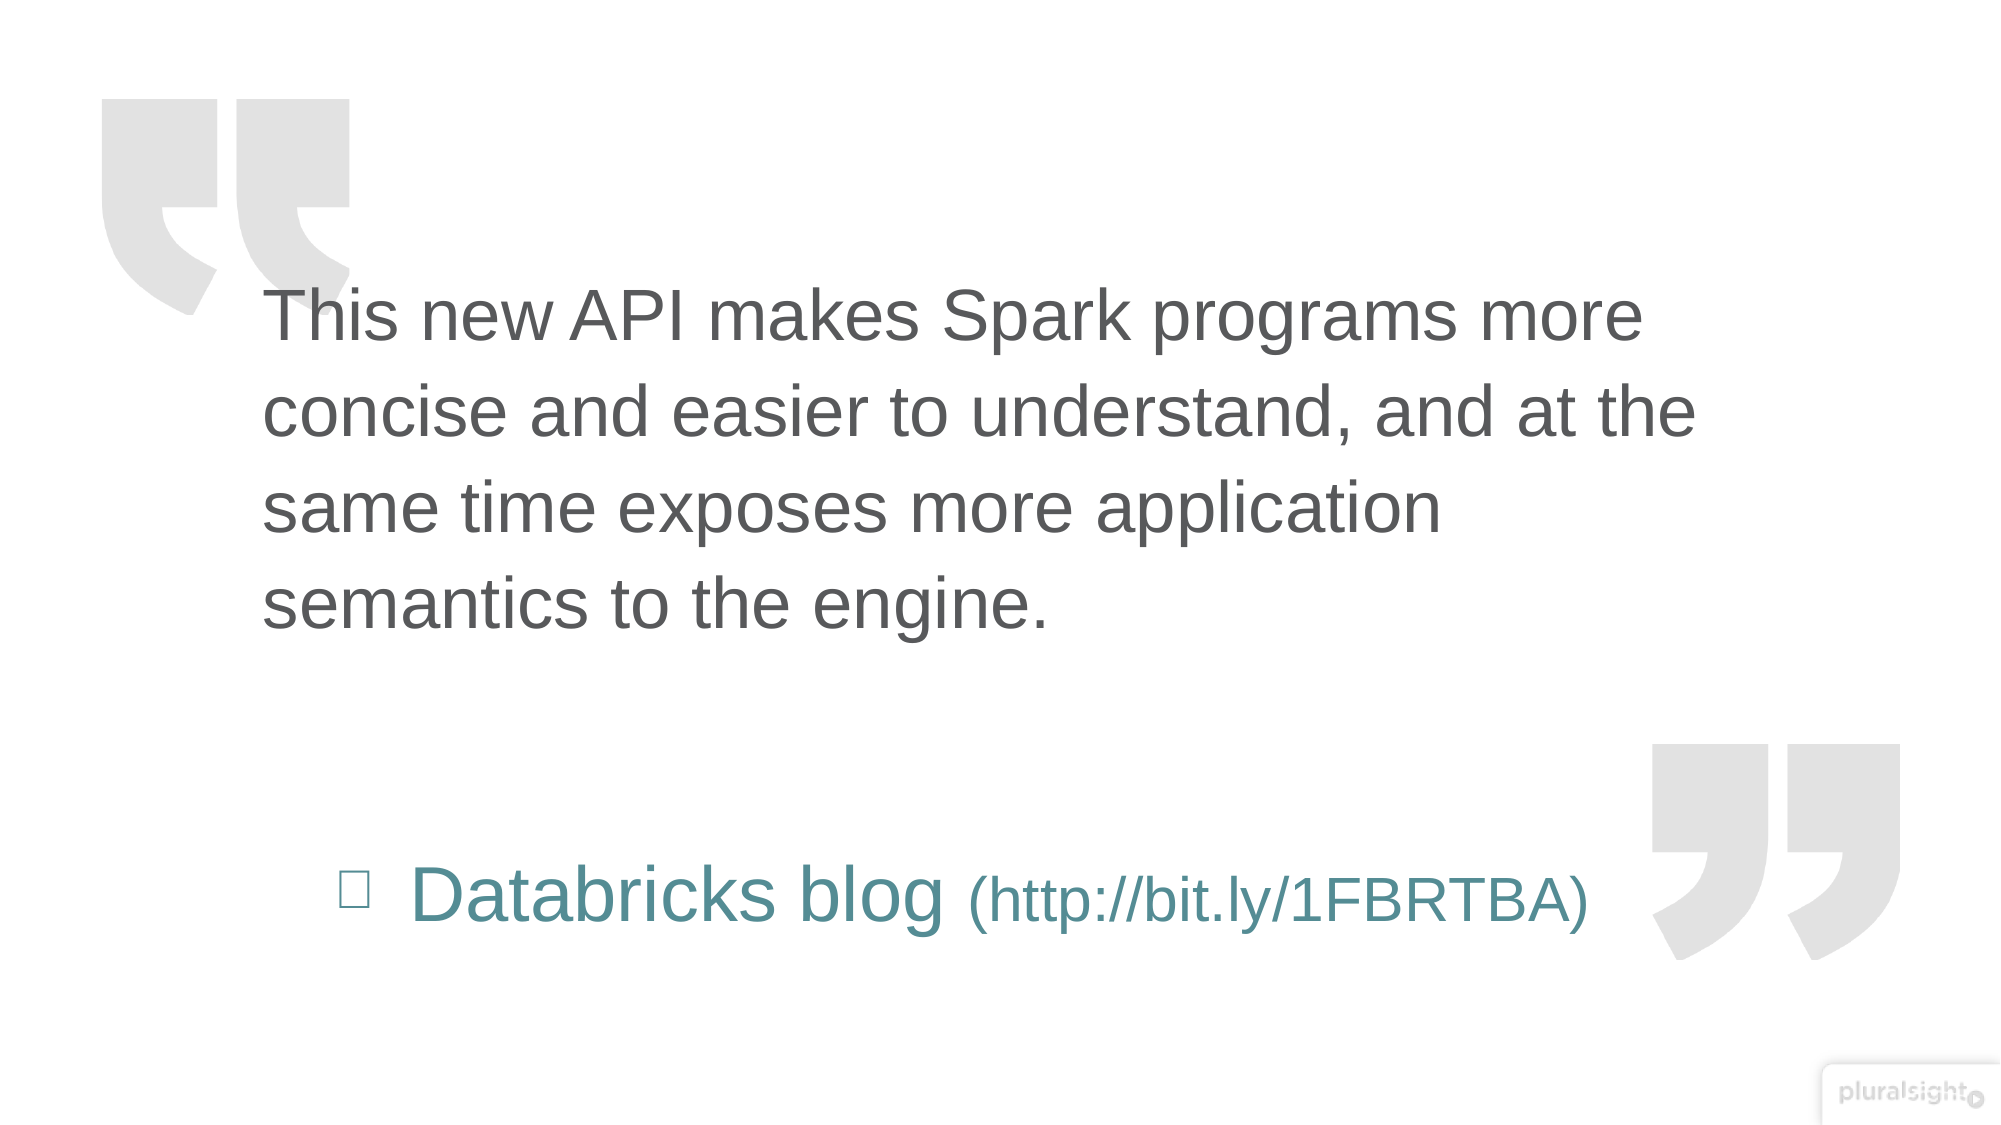

# This new API makes Spark programs more concise and easier to understand, and at the same time exposes more application semantics to the engine.
Databricks blog (http://bit.ly/1FBRTBA)